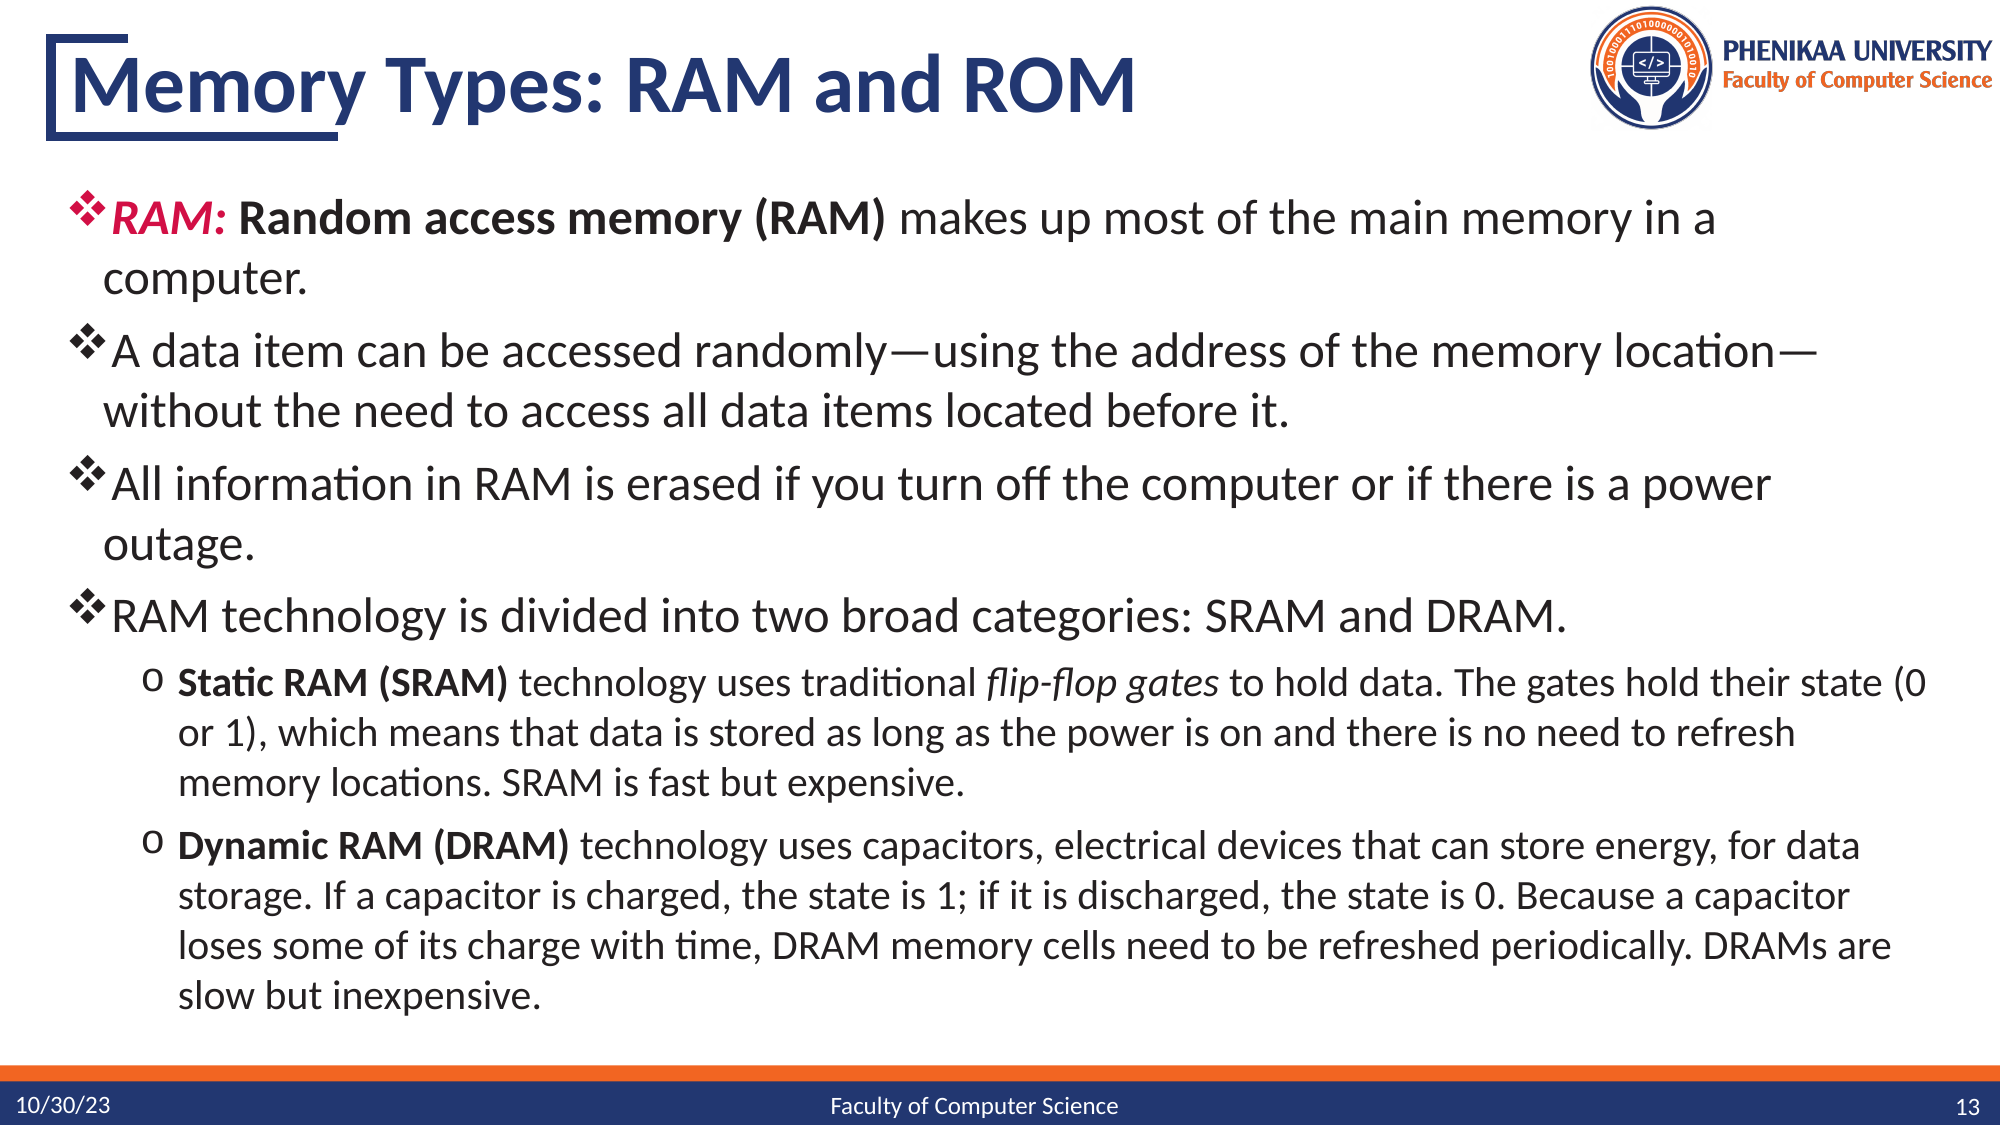

# Memory Types: RAM and ROM
RAM: Random access memory (RAM) makes up most of the main memory in a computer.
A data item can be accessed randomly—using the address of the memory location—without the need to access all data items located before it.
All information in RAM is erased if you turn off the computer or if there is a power outage.
RAM technology is divided into two broad categories: SRAM and DRAM.
Static RAM (SRAM) technology uses traditional flip-flop gates to hold data. The gates hold their state (0 or 1), which means that data is stored as long as the power is on and there is no need to refresh memory locations. SRAM is fast but expensive.
Dynamic RAM (DRAM) technology uses capacitors, electrical devices that can store energy, for data storage. If a capacitor is charged, the state is 1; if it is discharged, the state is 0. Because a capacitor loses some of its charge with time, DRAM memory cells need to be refreshed periodically. DRAMs are slow but inexpensive.
10/30/23
13
Faculty of Computer Science